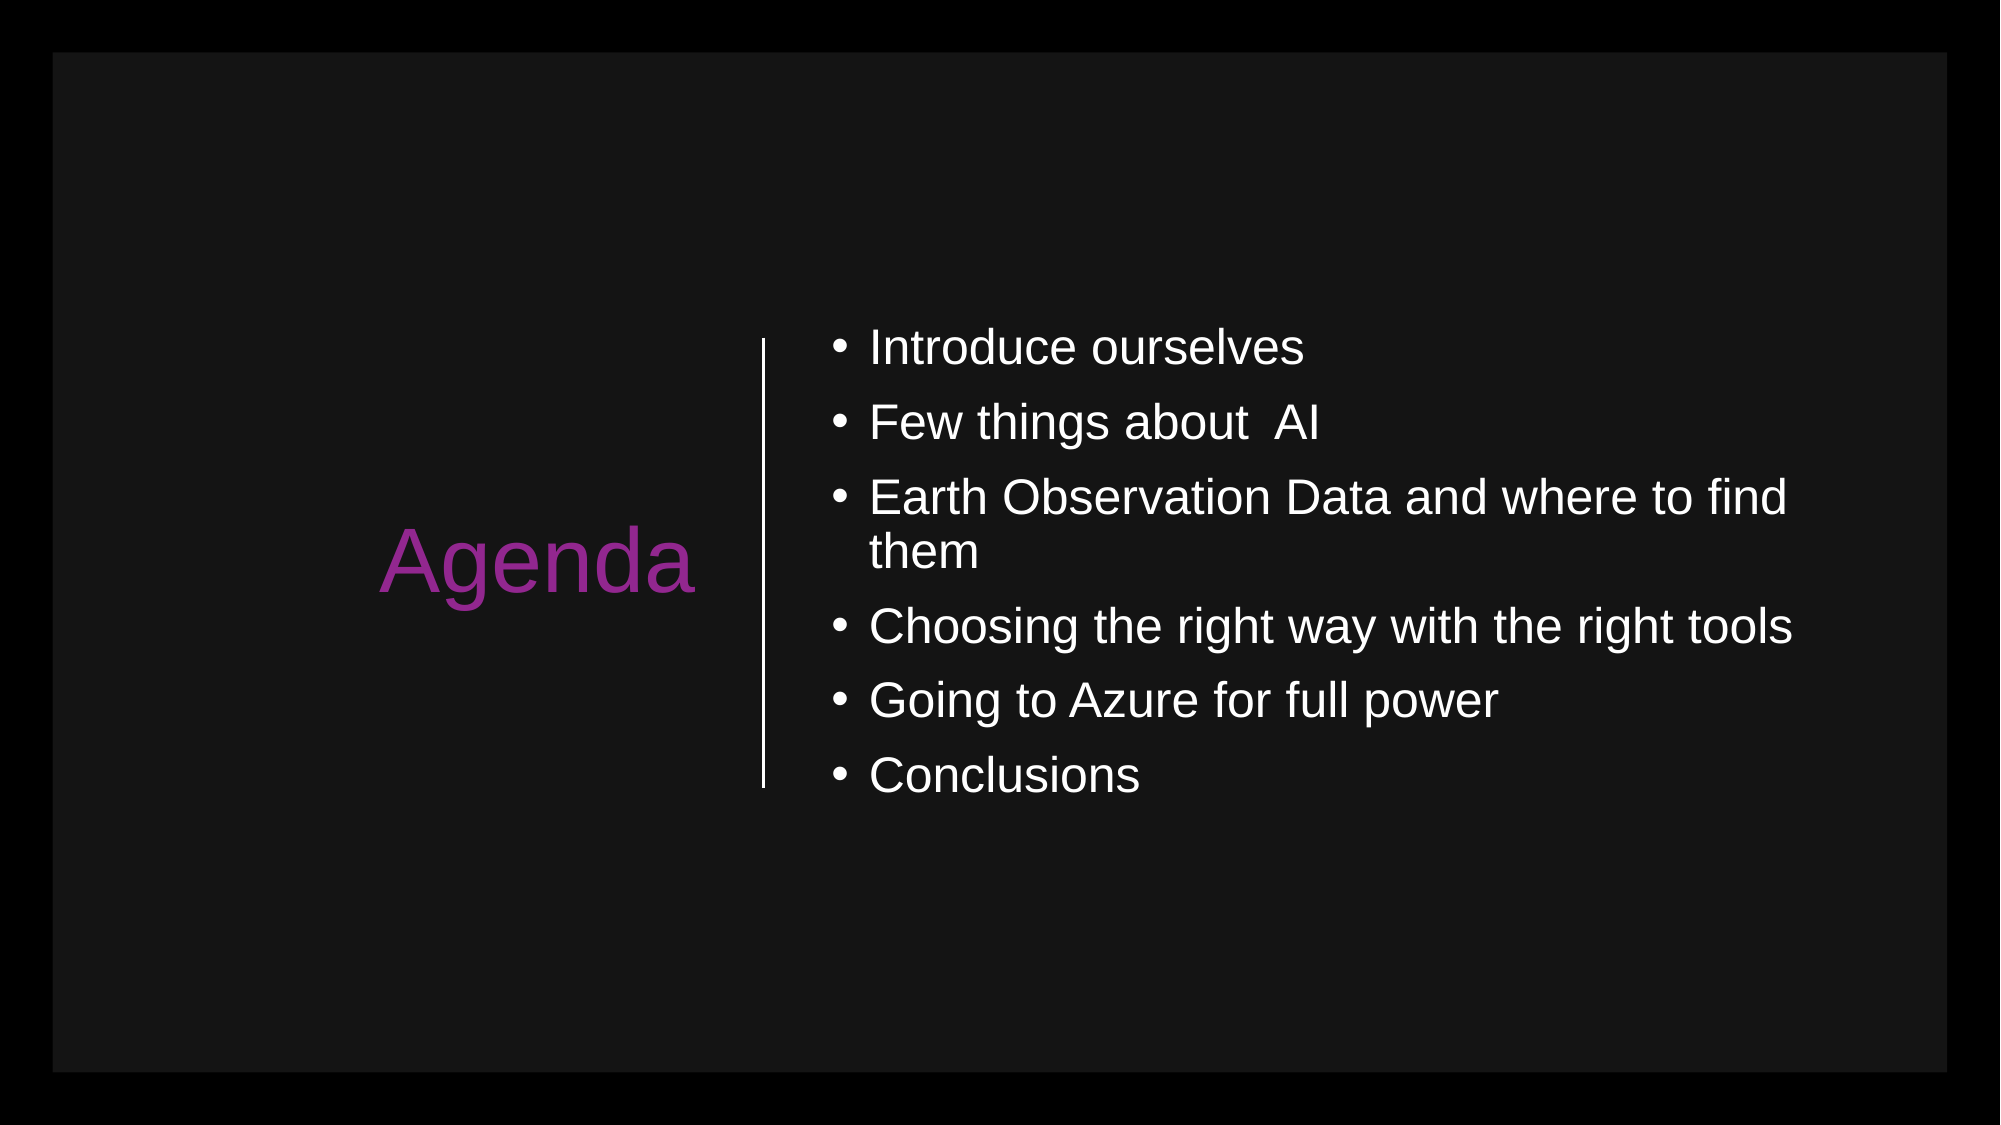

# Agenda
Introduce ourselves
Few things about  AI
Earth Observation Data and where to find them
Choosing the right way with the right tools
Going to Azure for full power
Conclusions